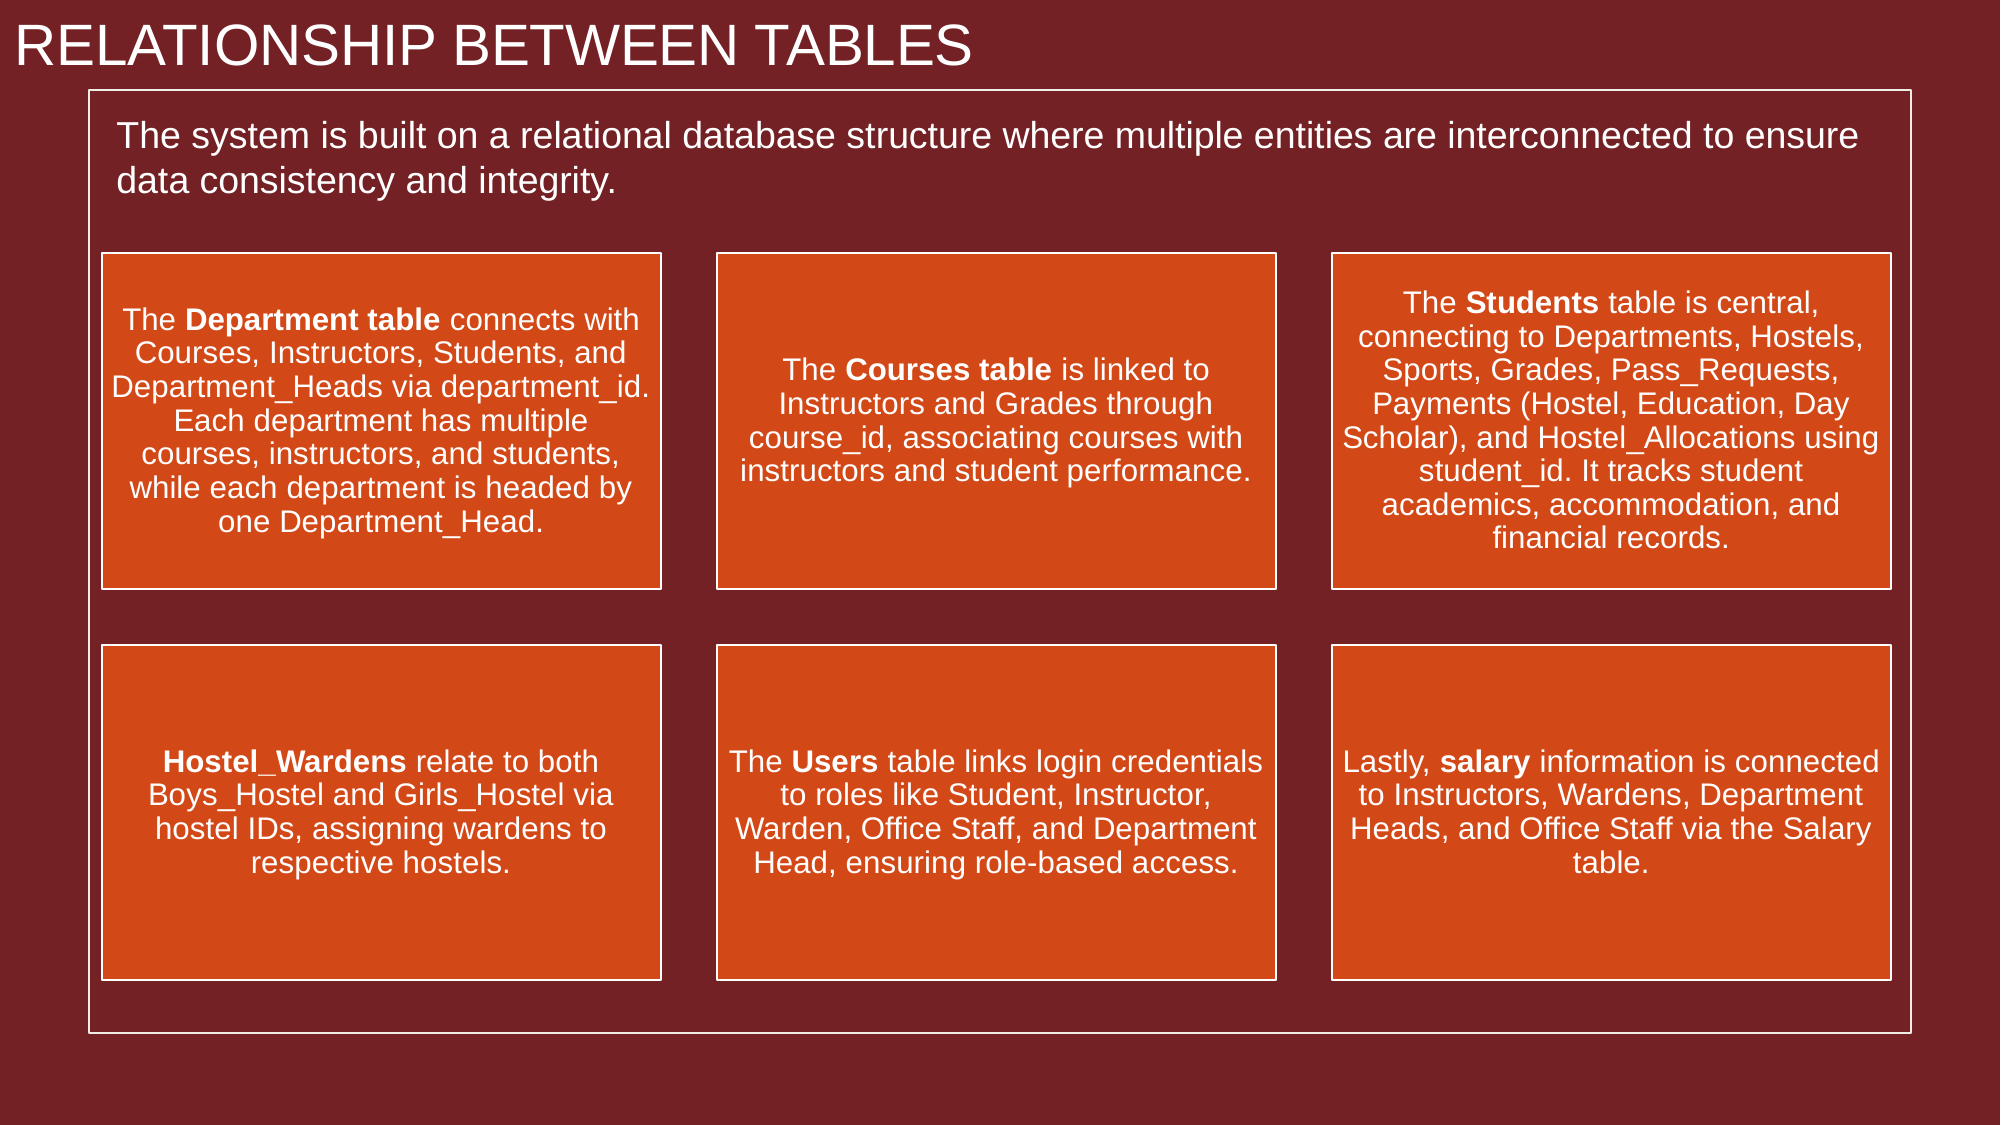

RELATIONSHIP BETWEEN TABLES
The system is built on a relational database structure where multiple entities are interconnected to ensure data consistency and integrity.
The Department table connects with Courses, Instructors, Students, and Department_Heads via department_id. Each department has multiple courses, instructors, and students, while each department is headed by one Department_Head.
The Courses table is linked to Instructors and Grades through course_id, associating courses with instructors and student performance.
The Students table is central, connecting to Departments, Hostels, Sports, Grades, Pass_Requests, Payments (Hostel, Education, Day Scholar), and Hostel_Allocations using student_id. It tracks student academics, accommodation, and financial records.
Hostel_Wardens relate to both Boys_Hostel and Girls_Hostel via hostel IDs, assigning wardens to respective hostels.
The Users table links login credentials to roles like Student, Instructor, Warden, Office Staff, and Department Head, ensuring role-based access.
Lastly, salary information is connected to Instructors, Wardens, Department Heads, and Office Staff via the Salary table.